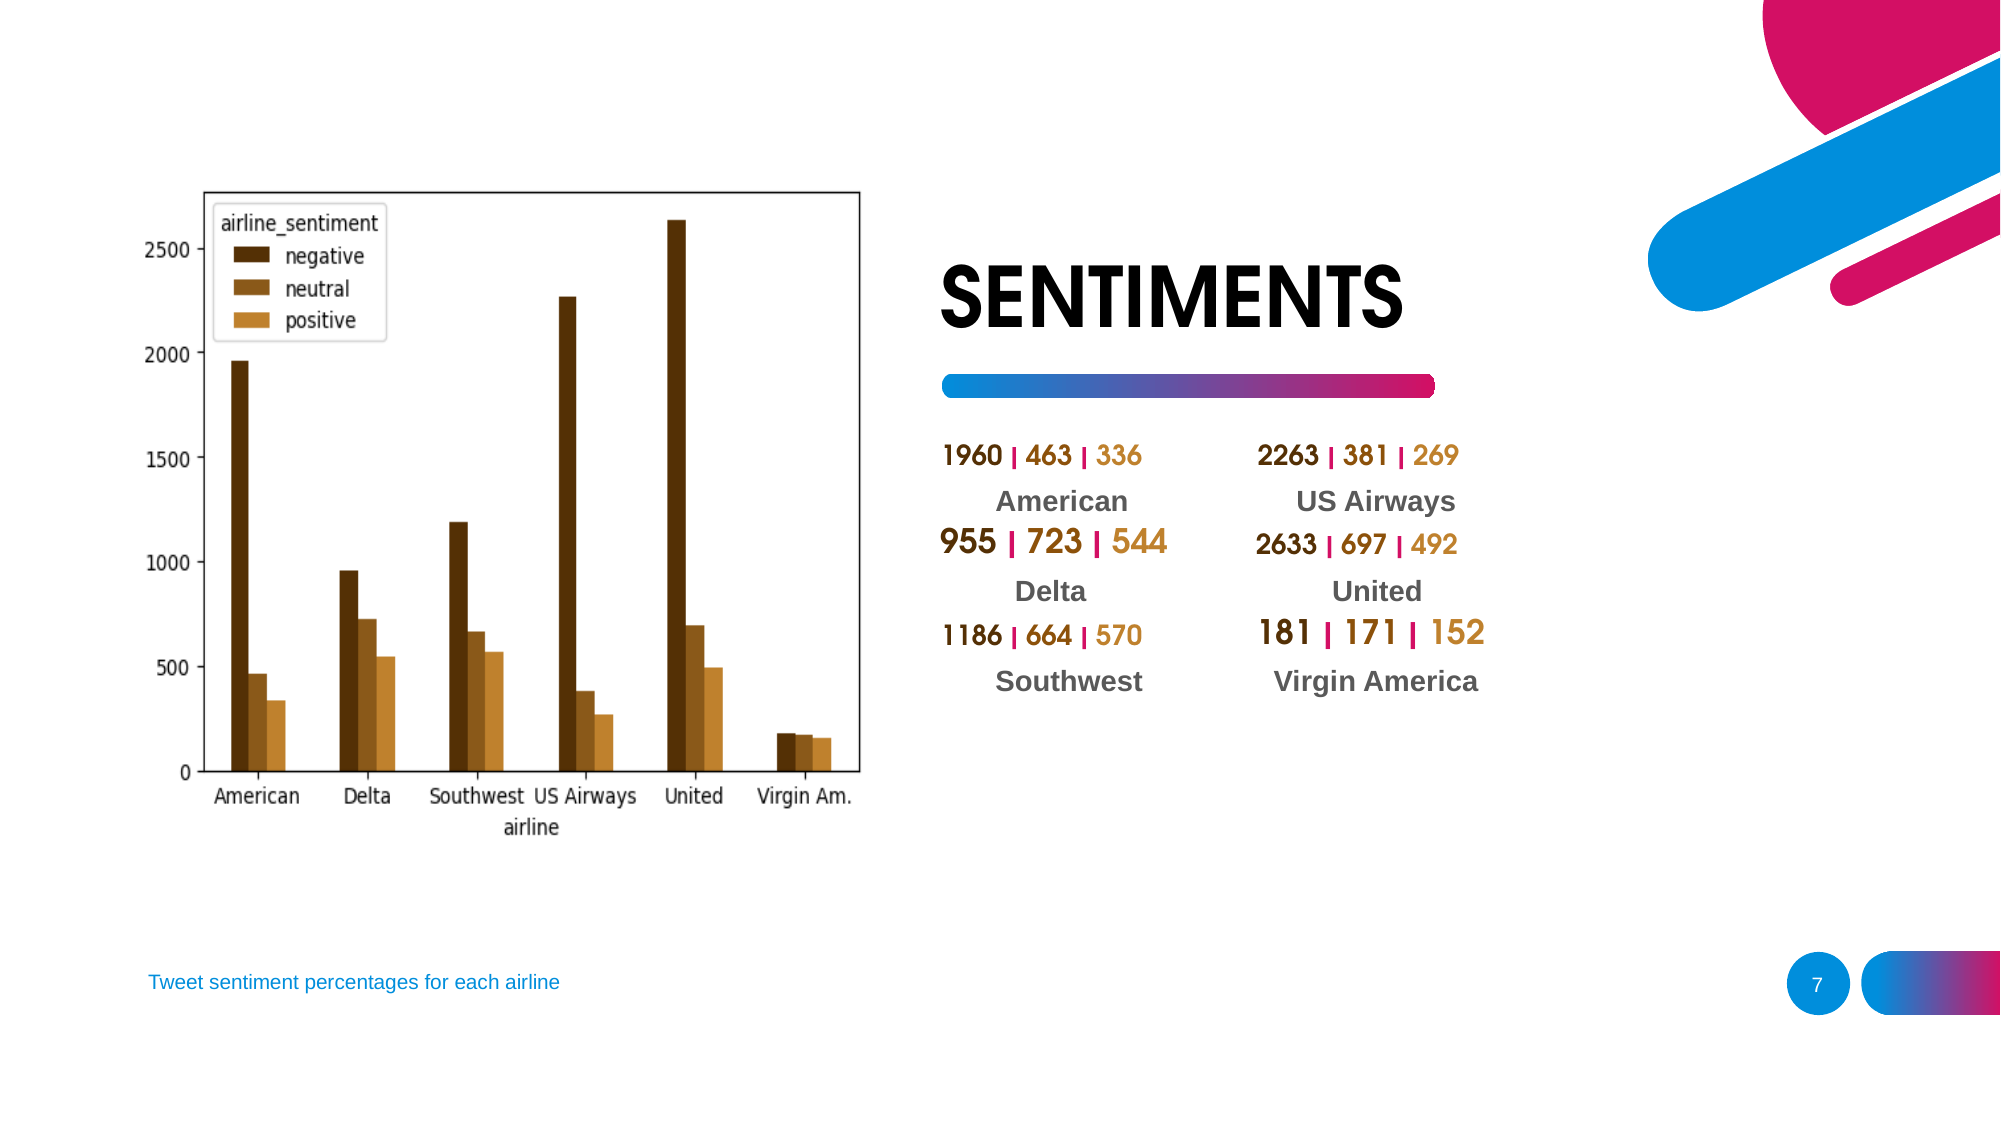

### Chart

| Category |
|---|
# SENTIMENTS
1960 | 463 | 336
2263 | 381 | 269
US Airways
American
2633 | 697 | 492
955 | 723 | 544
Delta
United
181 | 171 | 152
1186 | 664 | 570
Virgin America
Southwest
Tweet sentiment percentages for each airline
7